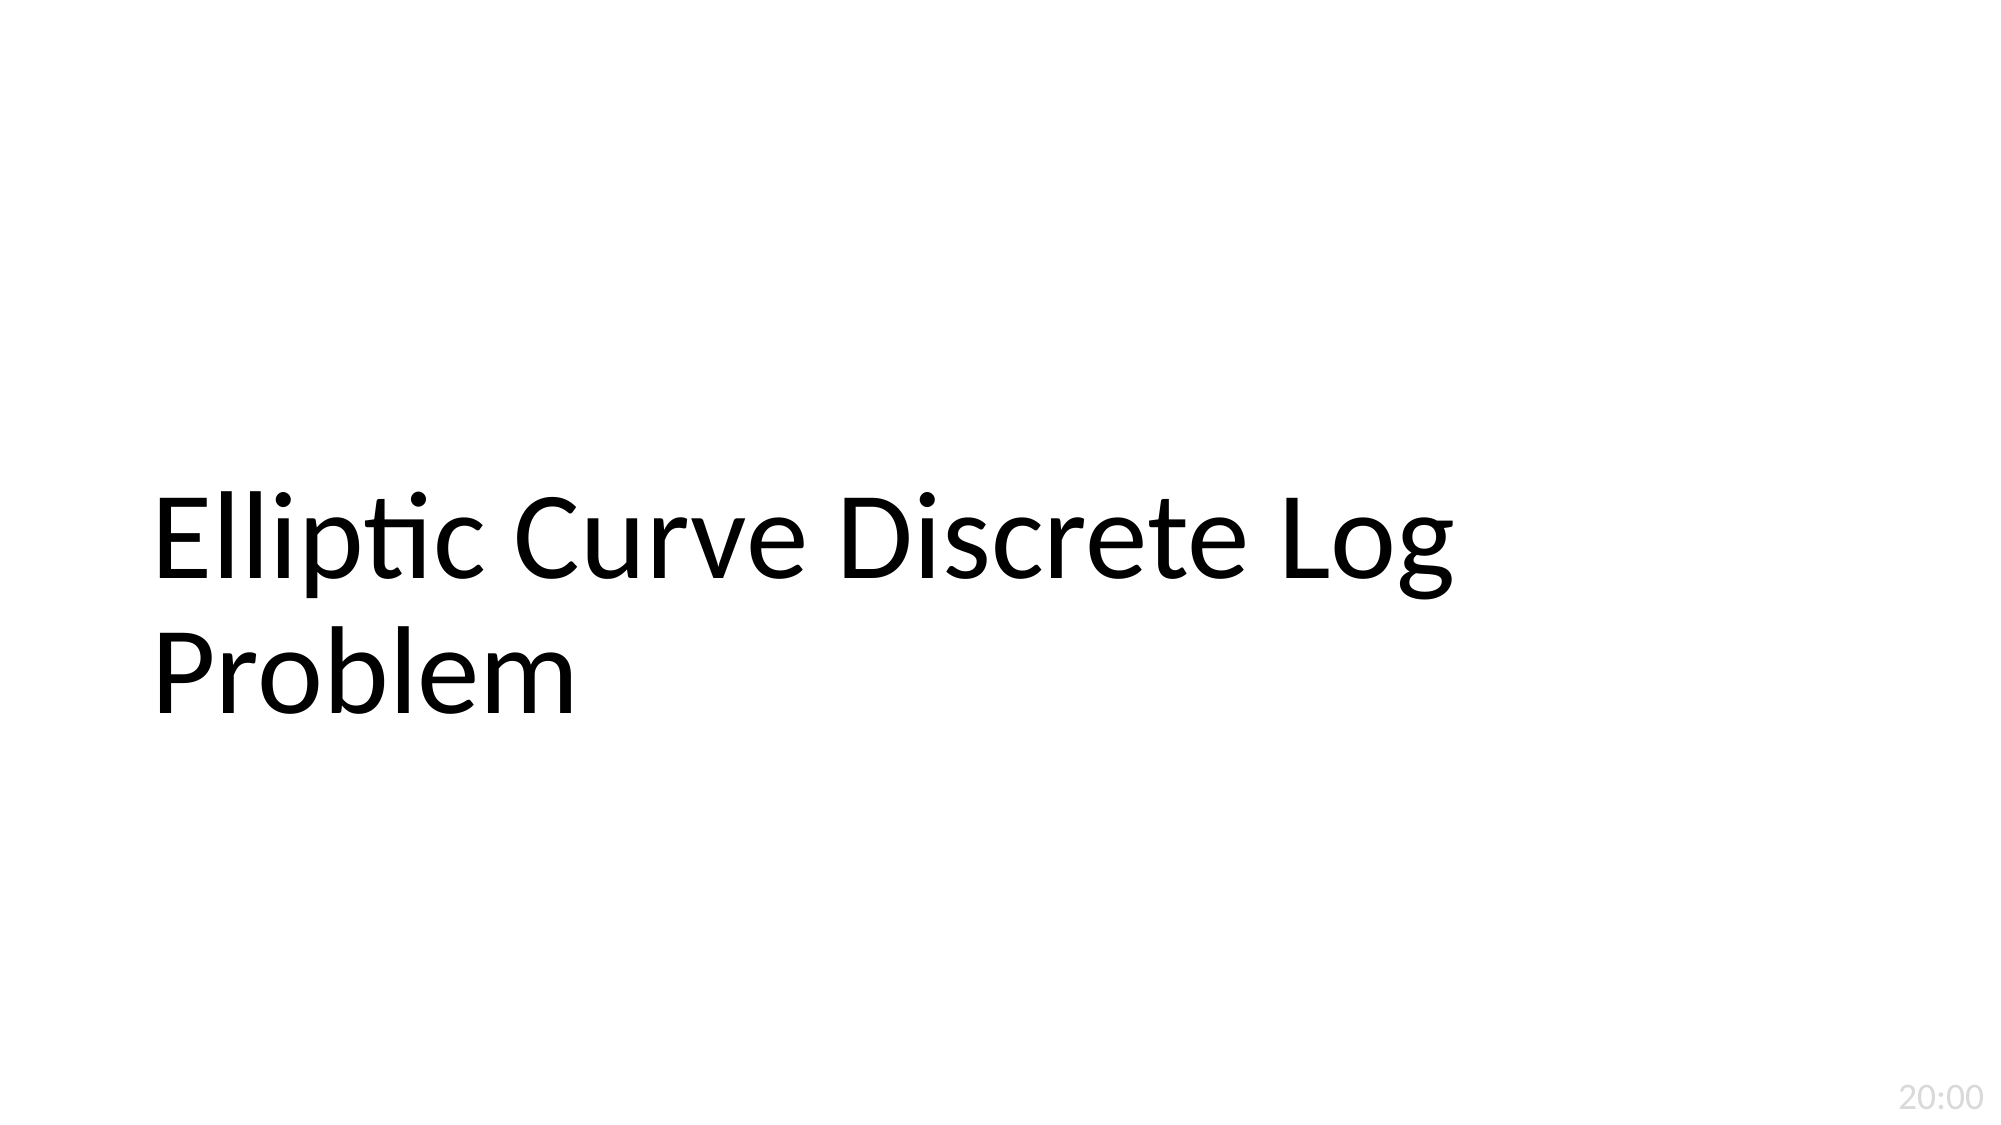

# Elliptic Curve Discrete Log Problem

20:00